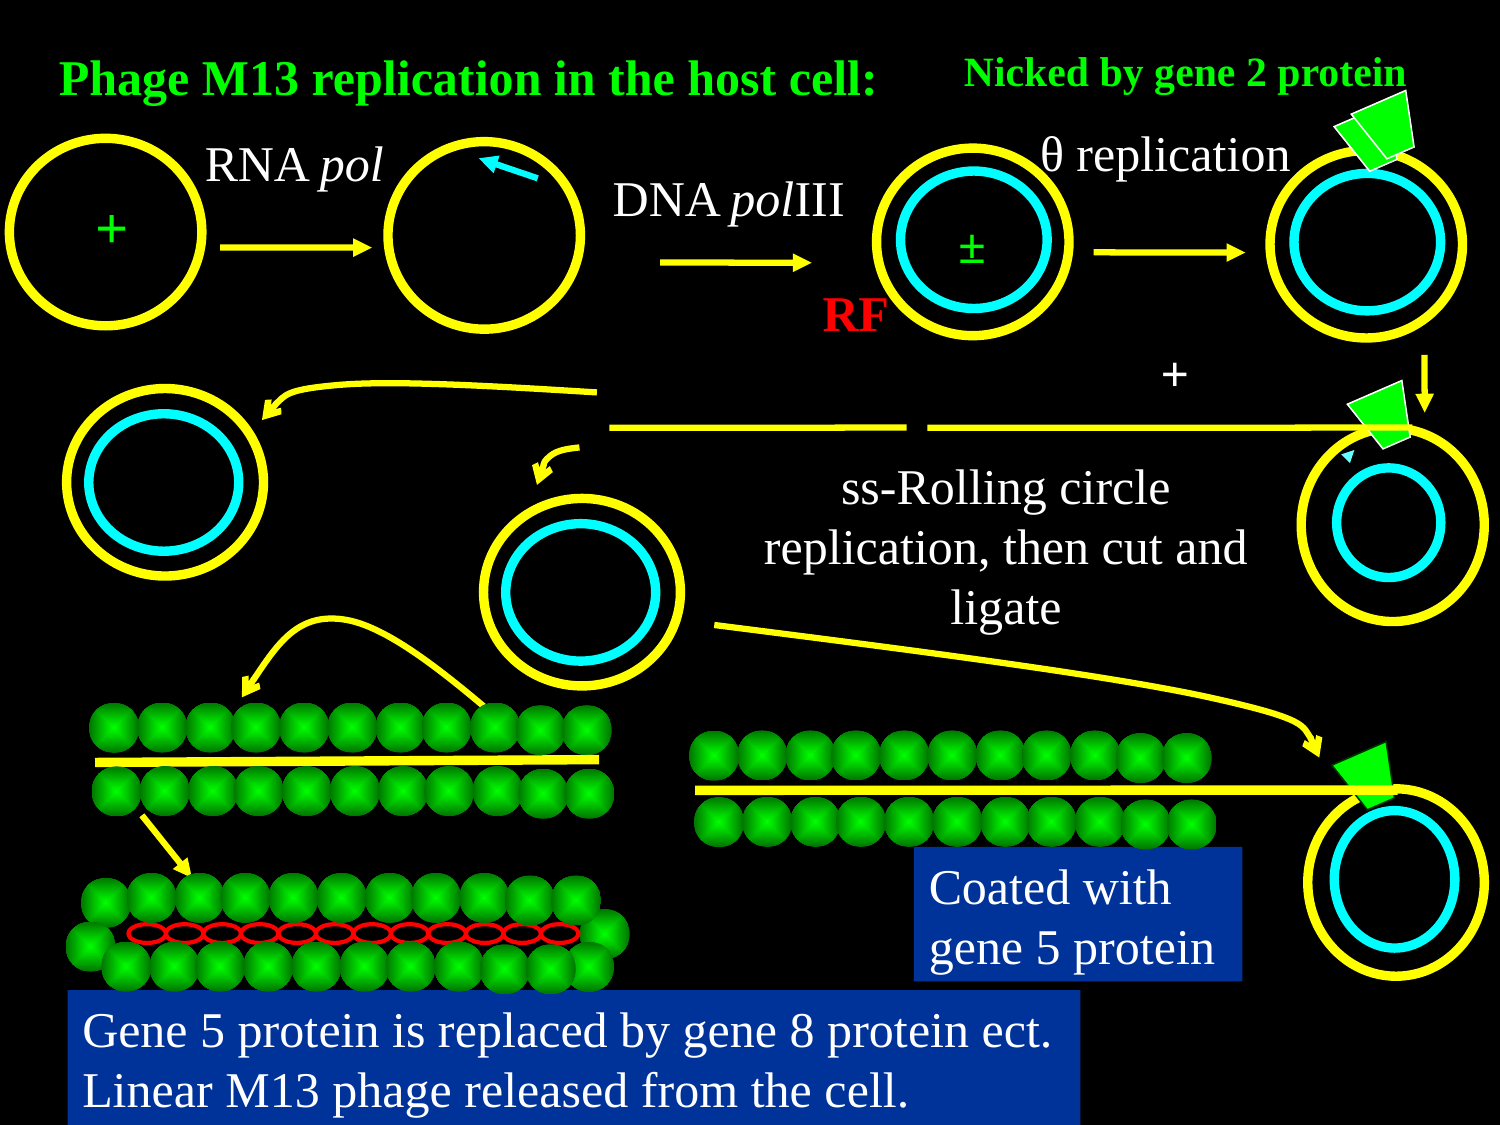

Nicked by gene 2 protein
Phage M13 replication in the host cell:

RNA pol

DNA polIII

+
±

RF
+

ss-Rolling circle replication, then cut and ligate

Coated with
gene 5 protein

Gene 5 protein is replaced by gene 8 protein ect.
Linear M13 phage released from the cell.
θ replication